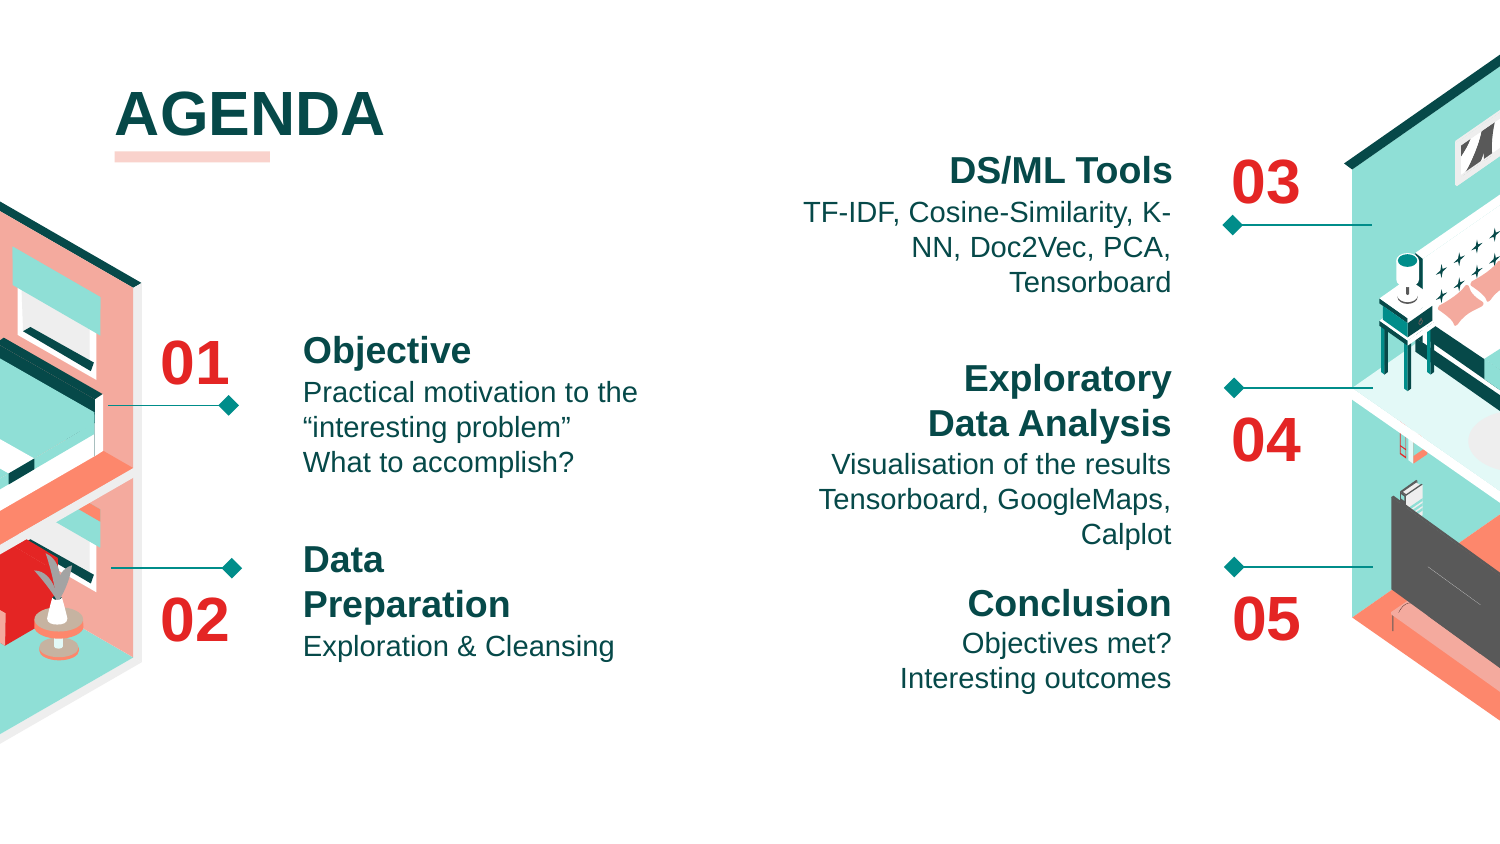

AGENDA
DS/ML Tools
03

TF-IDF, Cosine-Similarity, K-NN, Doc2Vec, PCA, Tensorboard
# Objective
01
Practical motivation to the “interesting problem”
What to accomplish?
Exploratory Data Analysis
04
Visualisation of the results
Tensorboard, GoogleMaps, Calplot
Conclusion
Data Preparation
05
02
Objectives met?
Interesting outcomes
Exploration & Cleansing